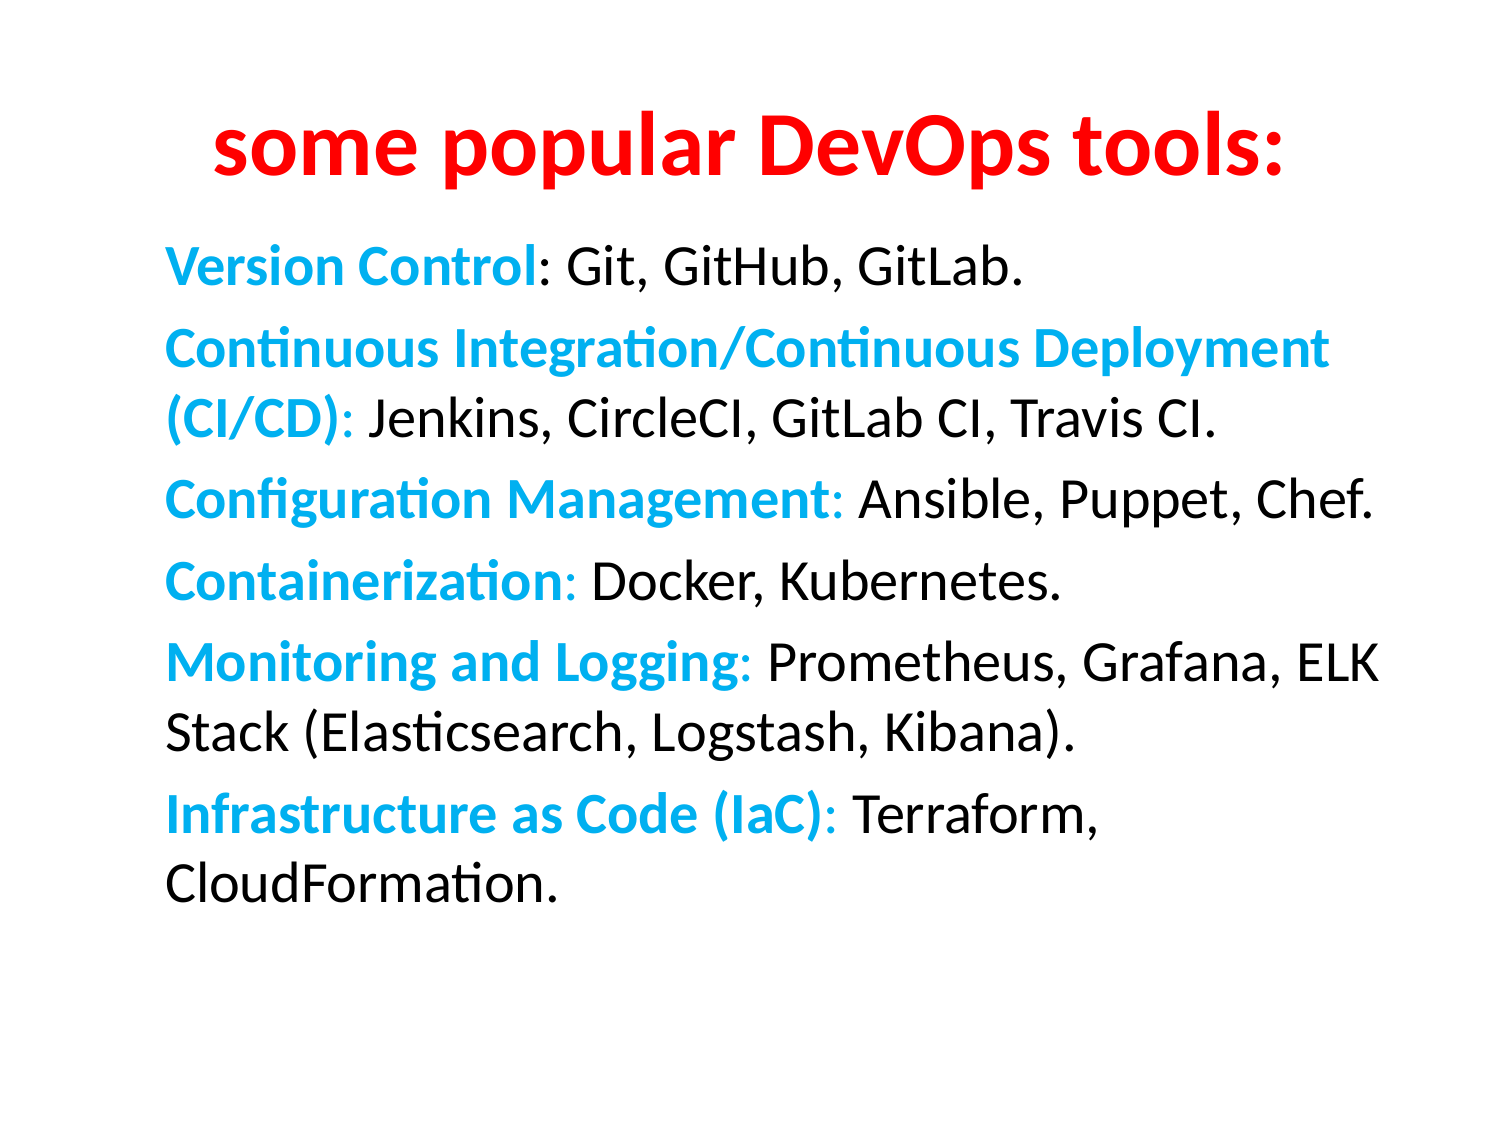

# some popular DevOps tools:
Version Control: Git, GitHub, GitLab.
Continuous Integration/Continuous Deployment (CI/CD): Jenkins, CircleCI, GitLab CI, Travis CI.
Configuration Management: Ansible, Puppet, Chef.
Containerization: Docker, Kubernetes.
Monitoring and Logging: Prometheus, Grafana, ELK Stack (Elasticsearch, Logstash, Kibana).
Infrastructure as Code (IaC): Terraform, CloudFormation.